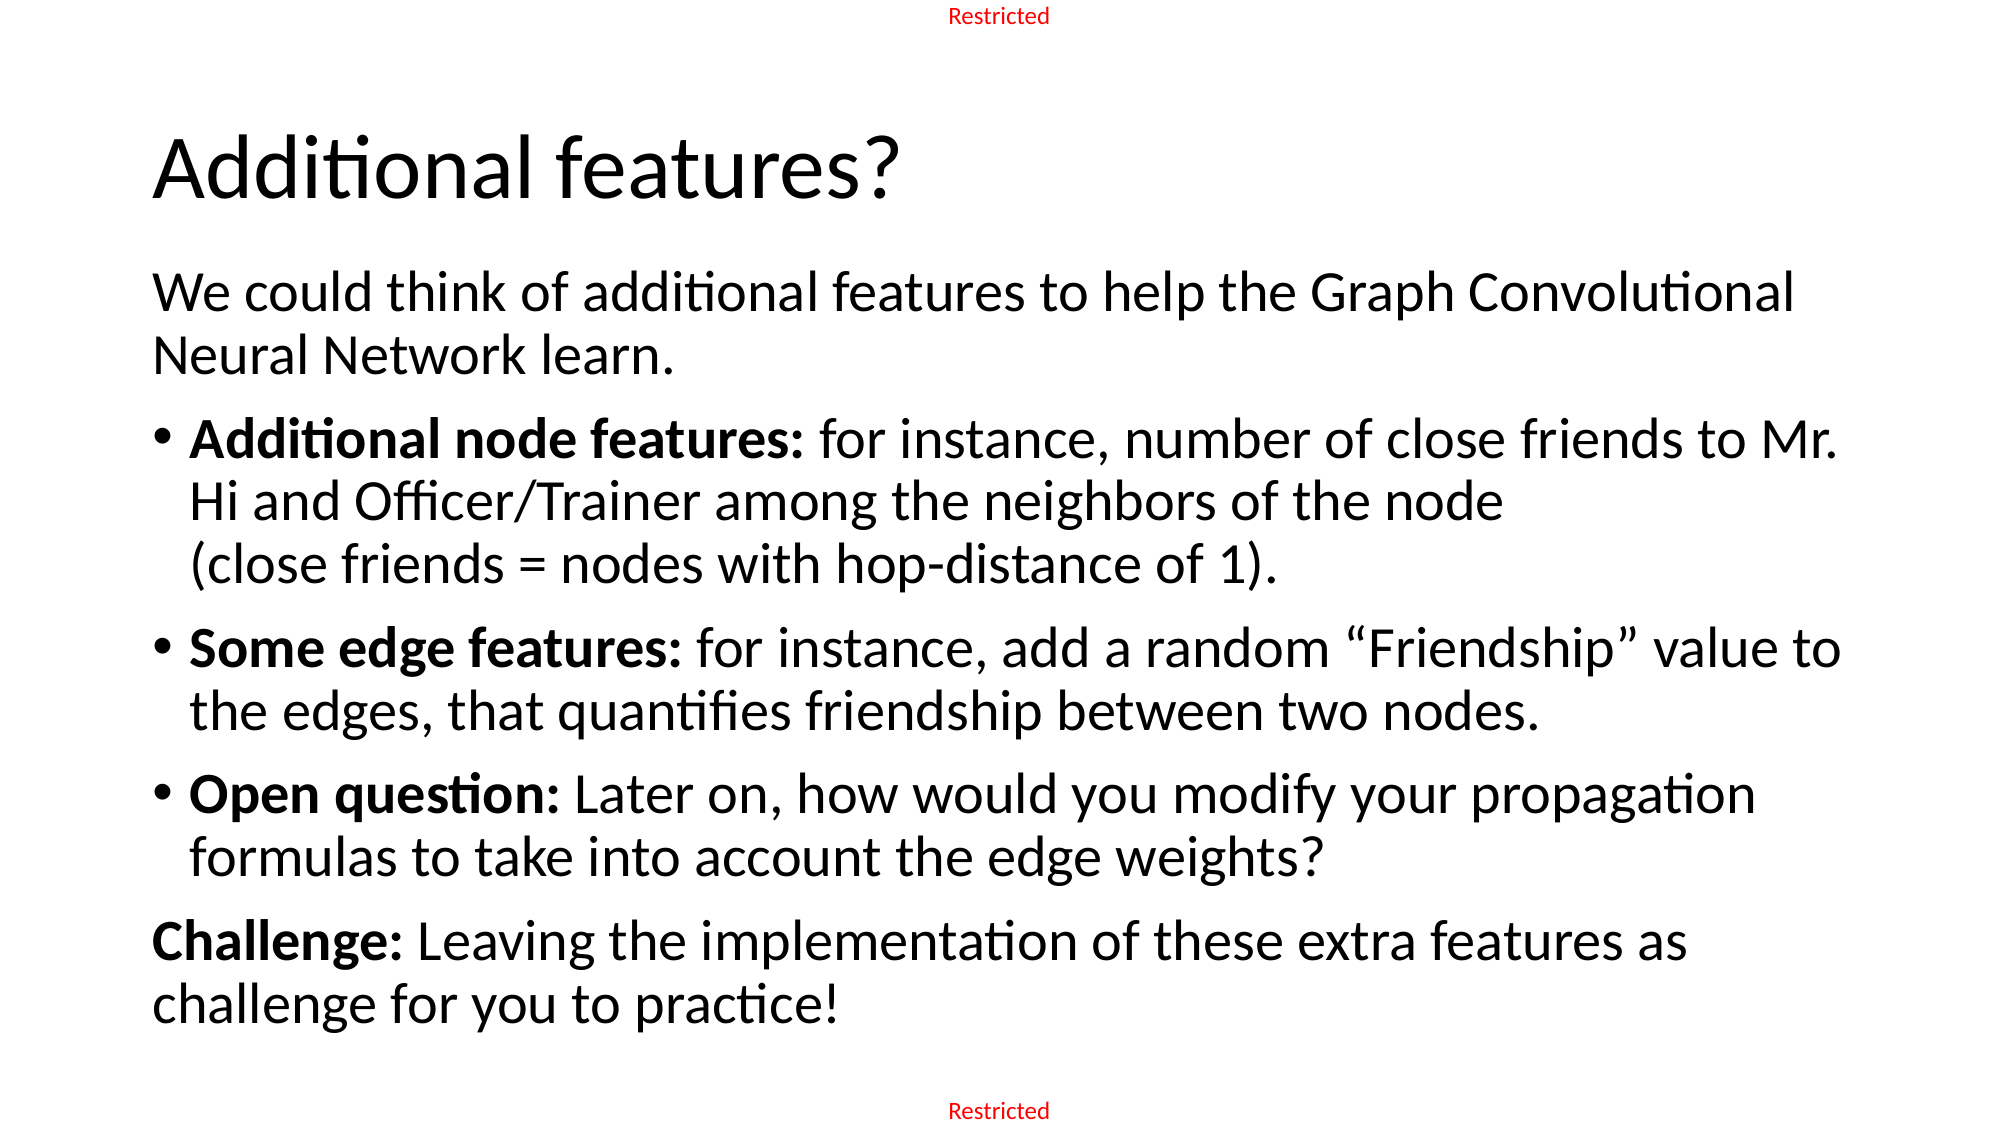

# Additional features?
We could think of additional features to help the Graph Convolutional Neural Network learn.
Additional node features: for instance, number of close friends to Mr. Hi and Officer/Trainer among the neighbors of the node
(close friends = nodes with hop-distance of 1).
Some edge features: for instance, add a random “Friendship” value to the edges, that quantifies friendship between two nodes.
Open question: Later on, how would you modify your propagation formulas to take into account the edge weights?
Challenge: Leaving the implementation of these extra features as challenge for you to practice!